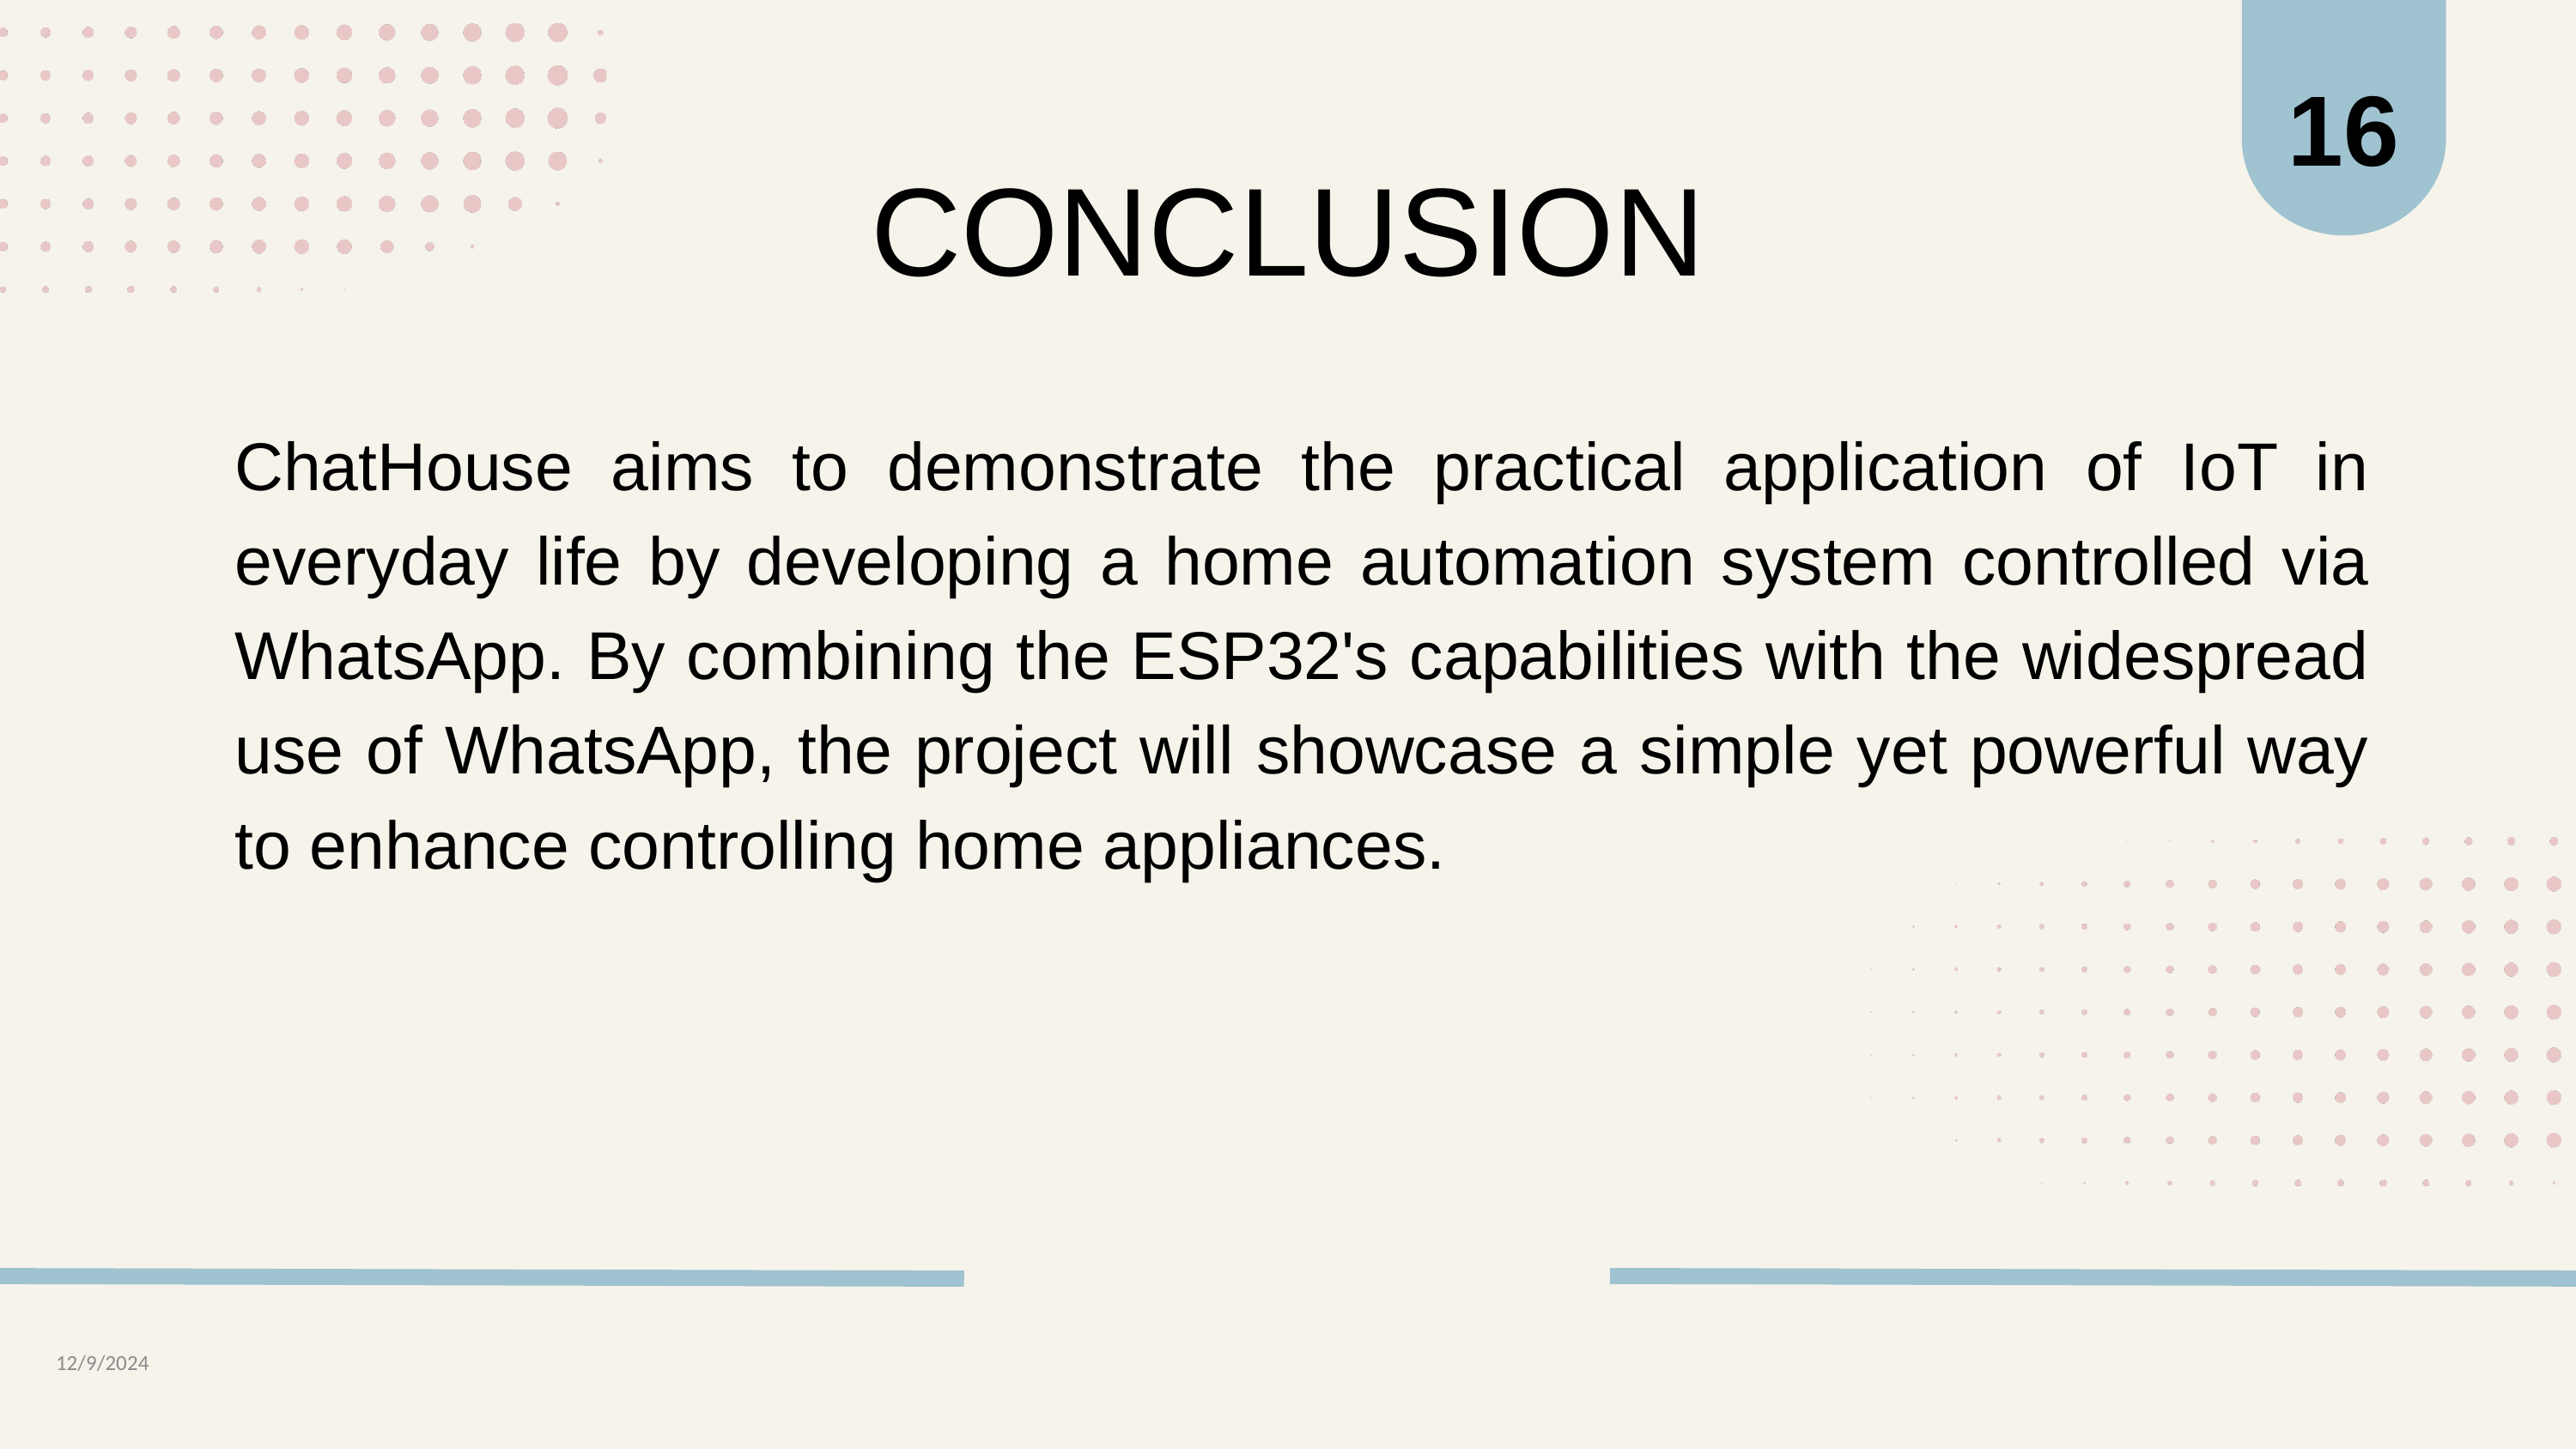

16

CONCLUSION
ChatHouse aims to demonstrate the practical application of IoT in everyday life by developing a home automation system controlled via WhatsApp. By combining the ESP32's capabilities with the widespread use of WhatsApp, the project will showcase a simple yet powerful way to enhance controlling home appliances.

12/9/2024